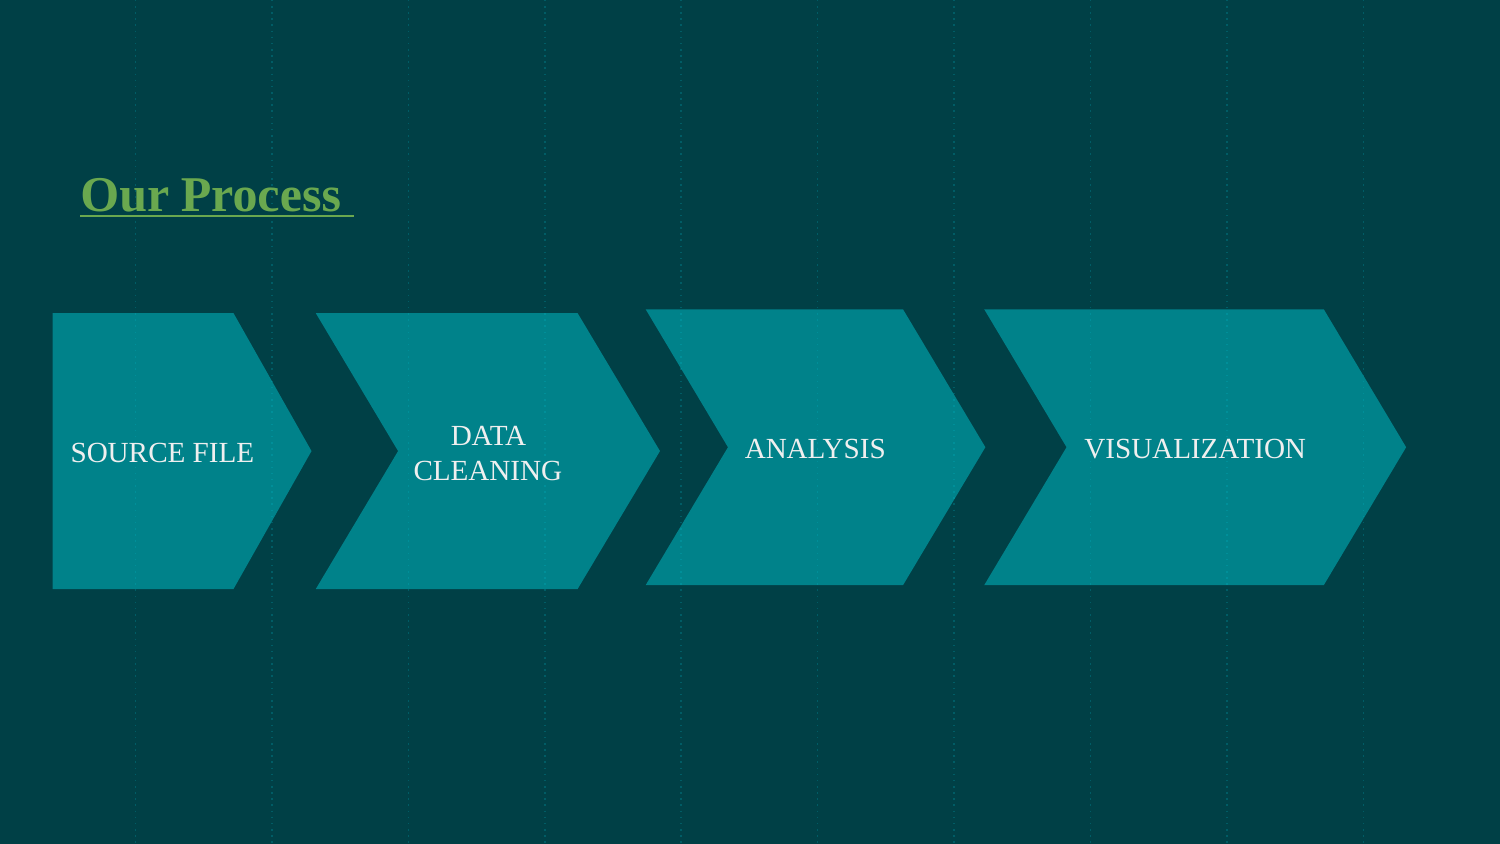

Our Process
ANALYSIS
VISUALIZATION
SOURCE FILE
DATA CLEANING